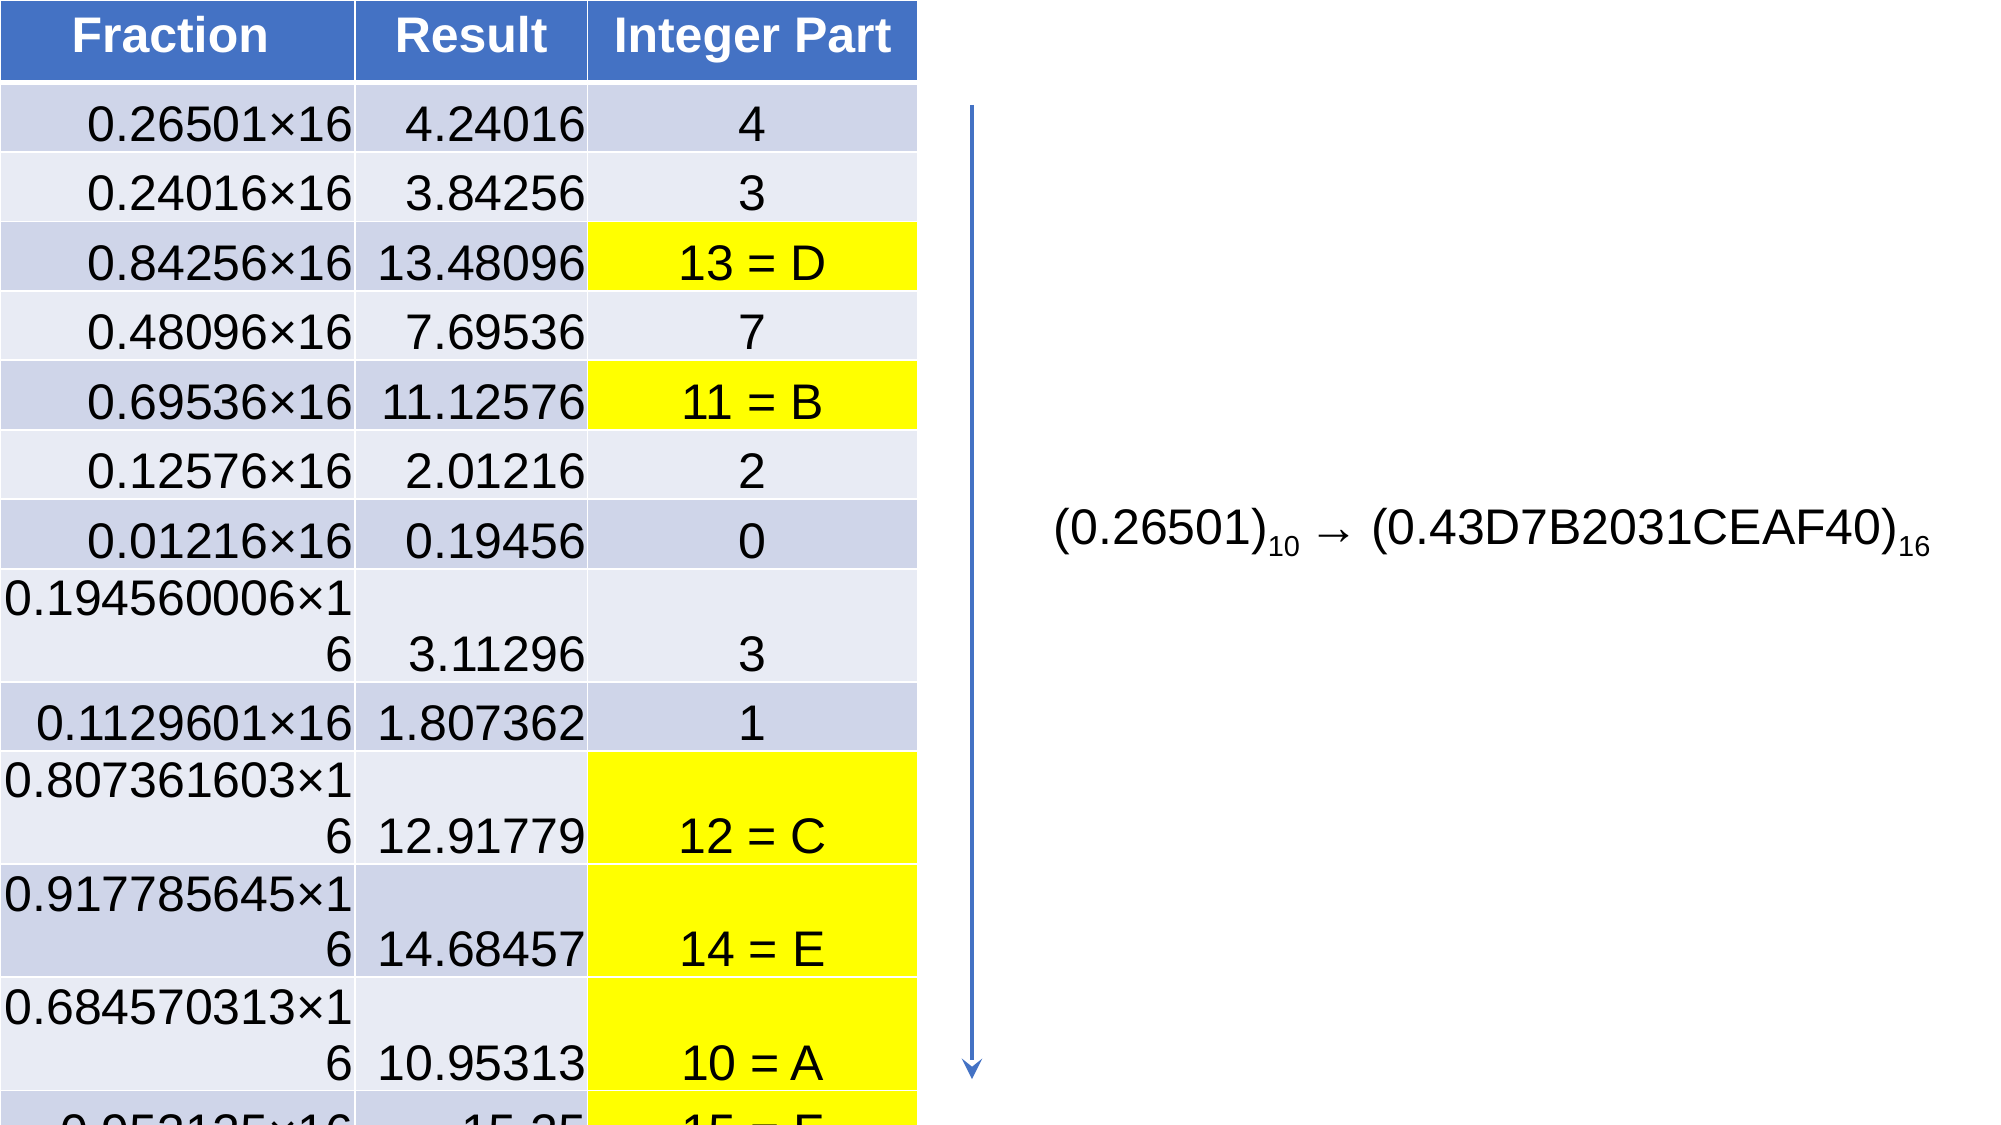

| Fraction | Result | Integer Part |
| --- | --- | --- |
| 0.26501×16 | 4.24016 | 4 |
| 0.24016×16 | 3.84256 | 3 |
| 0.84256×16 | 13.48096 | 13 = D |
| 0.48096×16 | 7.69536 | 7 |
| 0.69536×16 | 11.12576 | 11 = B |
| 0.12576×16 | 2.01216 | 2 |
| 0.01216×16 | 0.19456 | 0 |
| 0.194560006×16 | 3.11296 | 3 |
| 0.1129601×16 | 1.807362 | 1 |
| 0.807361603×16 | 12.91779 | 12 = C |
| 0.917785645×16 | 14.68457 | 14 = E |
| 0.684570313×16 | 10.95313 | 10 = A |
| 0.953125×16 | 15.25 | 15 = F |
| 0.25×16 | 4 | 4 |
| 0 | 0 | 0 |
(0.26501)10 → (0.43D7B2031CEAF40)16